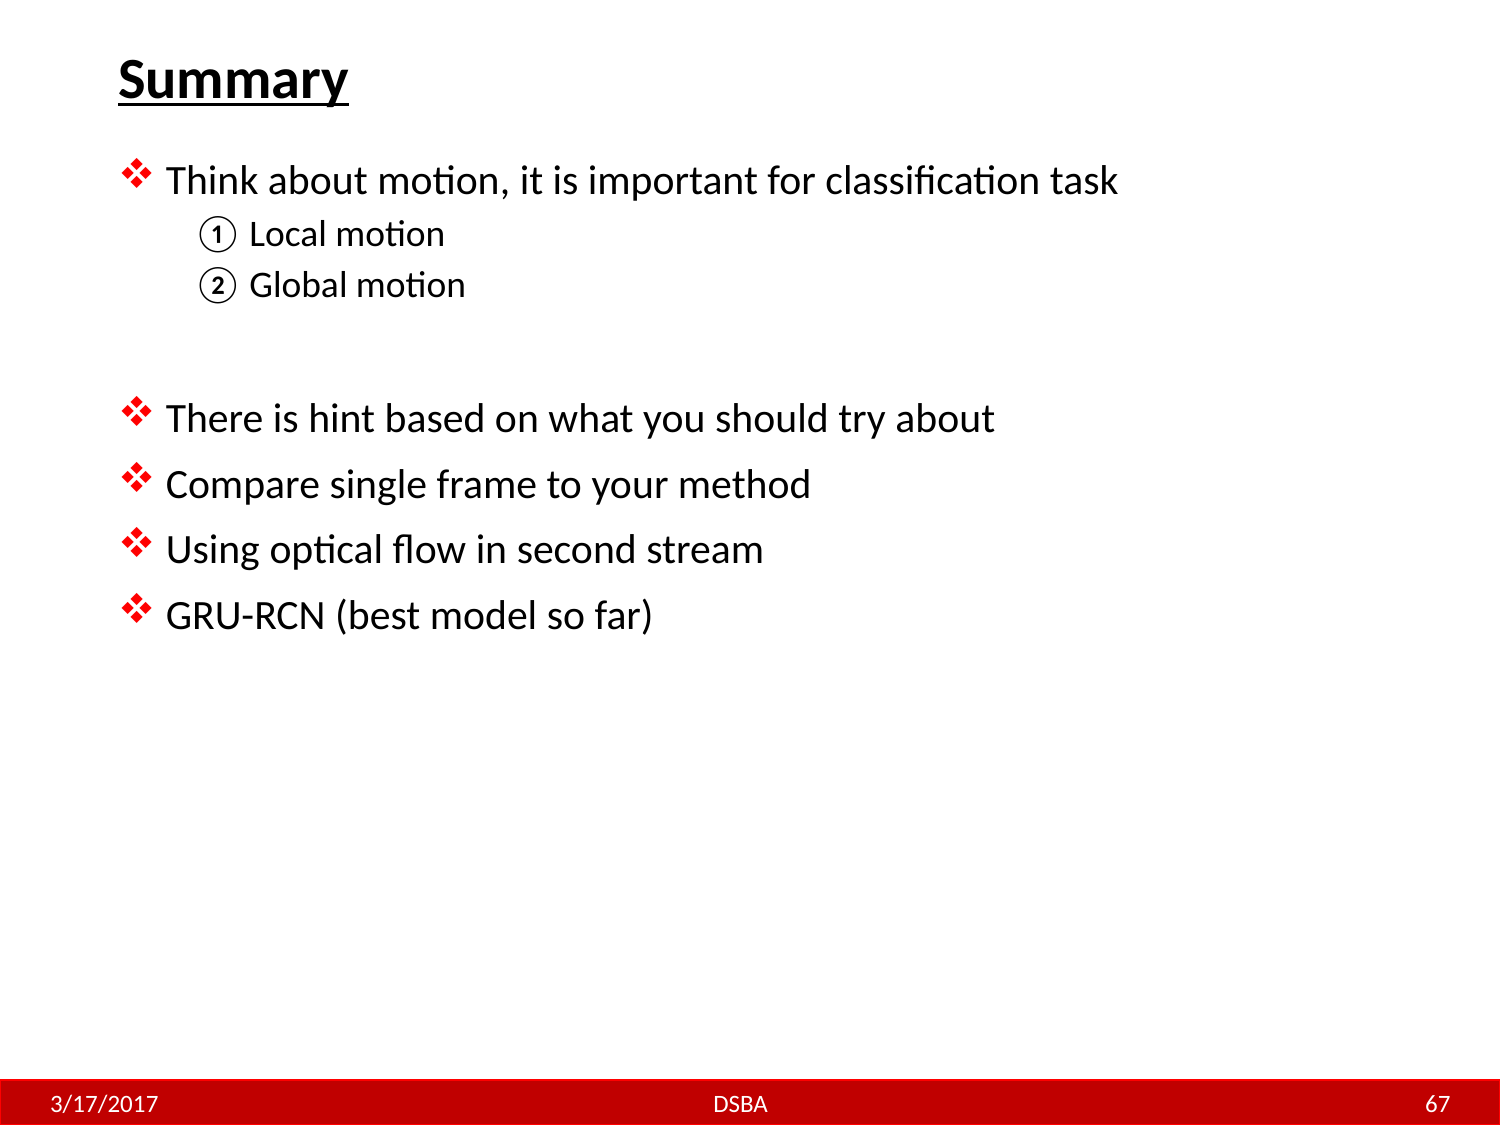

# Summary
 Think about motion, it is important for classification task
Local motion
Global motion

 There is hint based on what you should try about
 Compare single frame to your method
 Using optical flow in second stream
 GRU-RCN (best model so far)

3/17/2017
DSBA
67